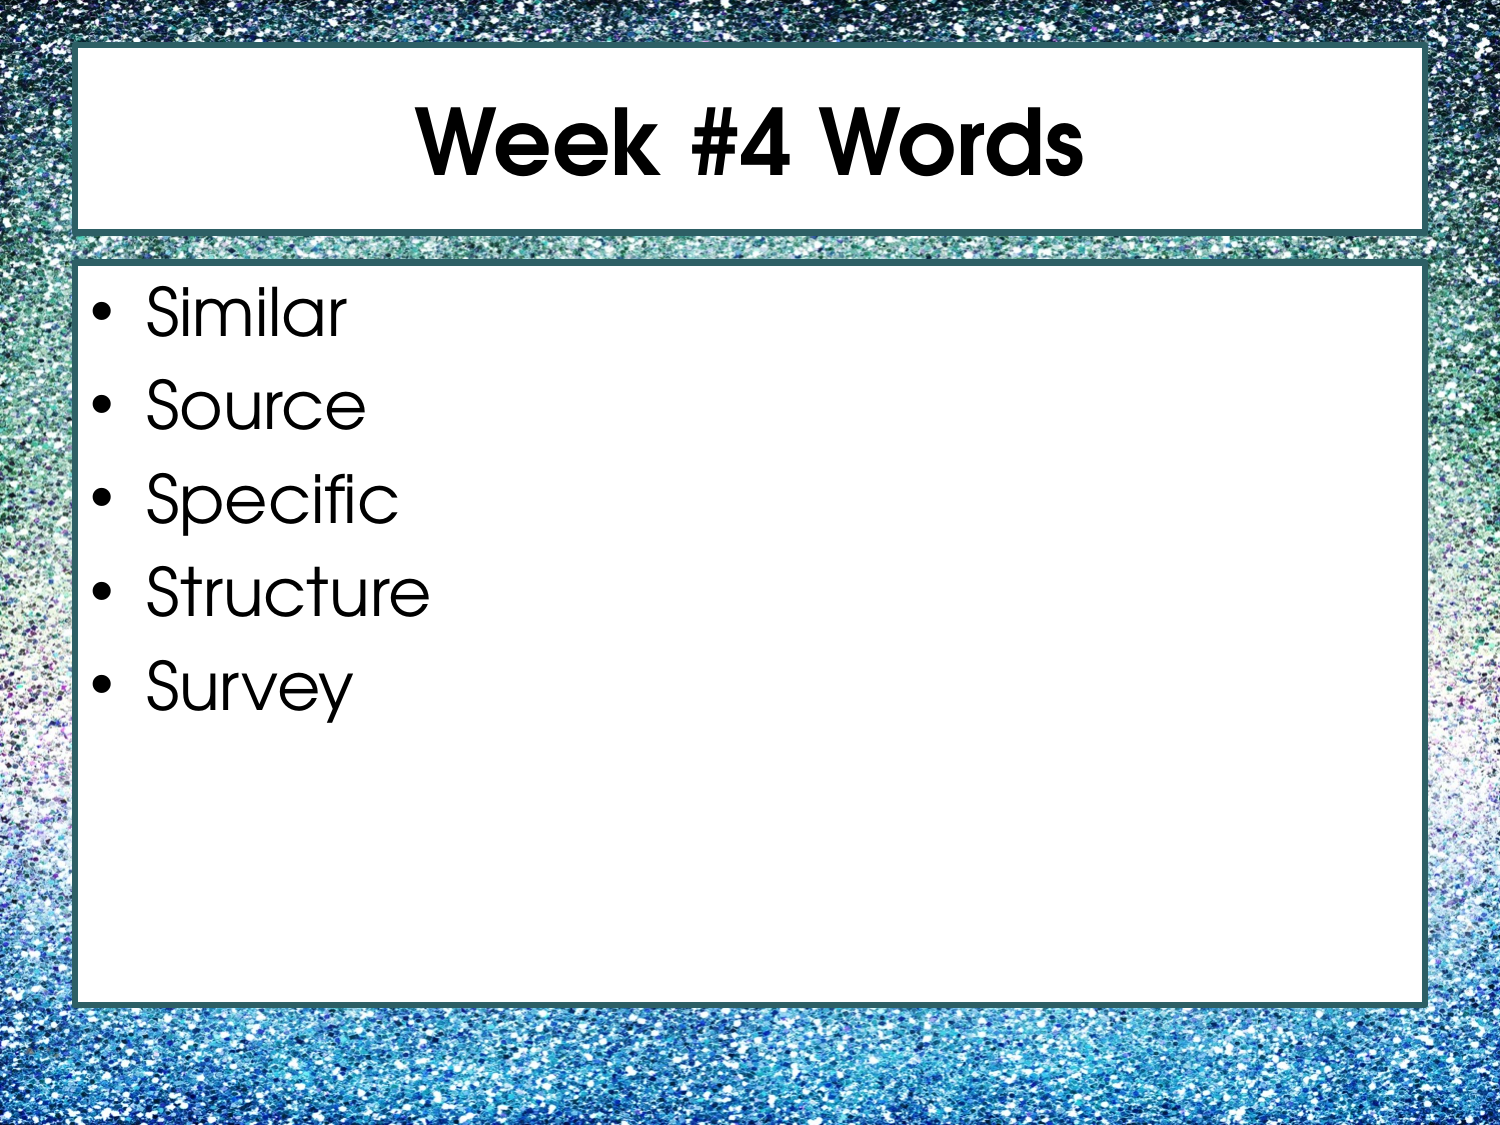

# Week #4 Words
Similar
Source
Specific
Structure
Survey